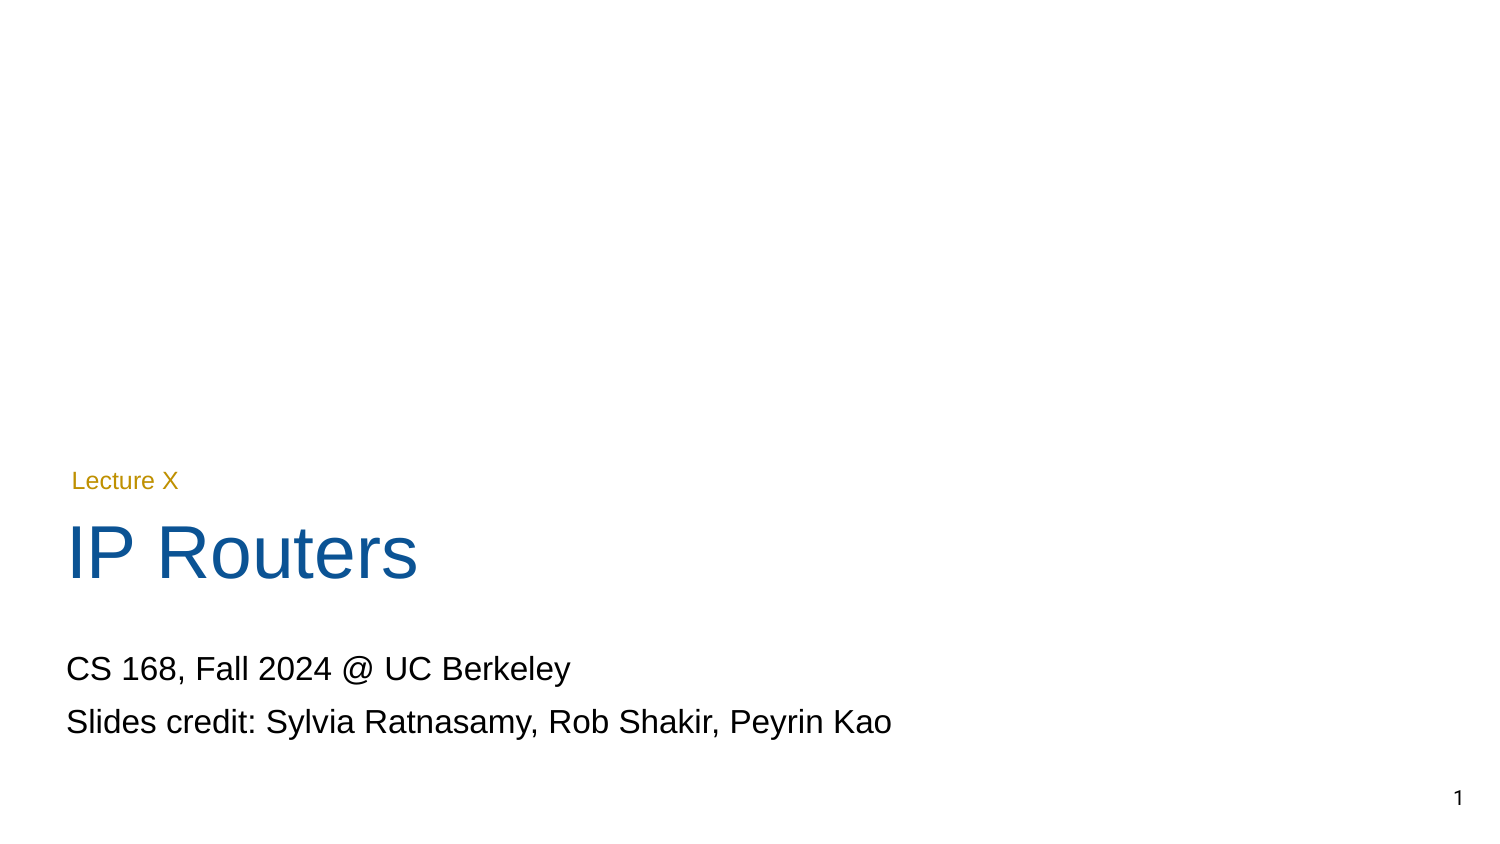

IP Routers
Lecture X
CS 168, Fall 2024 @ UC Berkeley
Slides credit: Sylvia Ratnasamy, Rob Shakir, Peyrin Kao
1